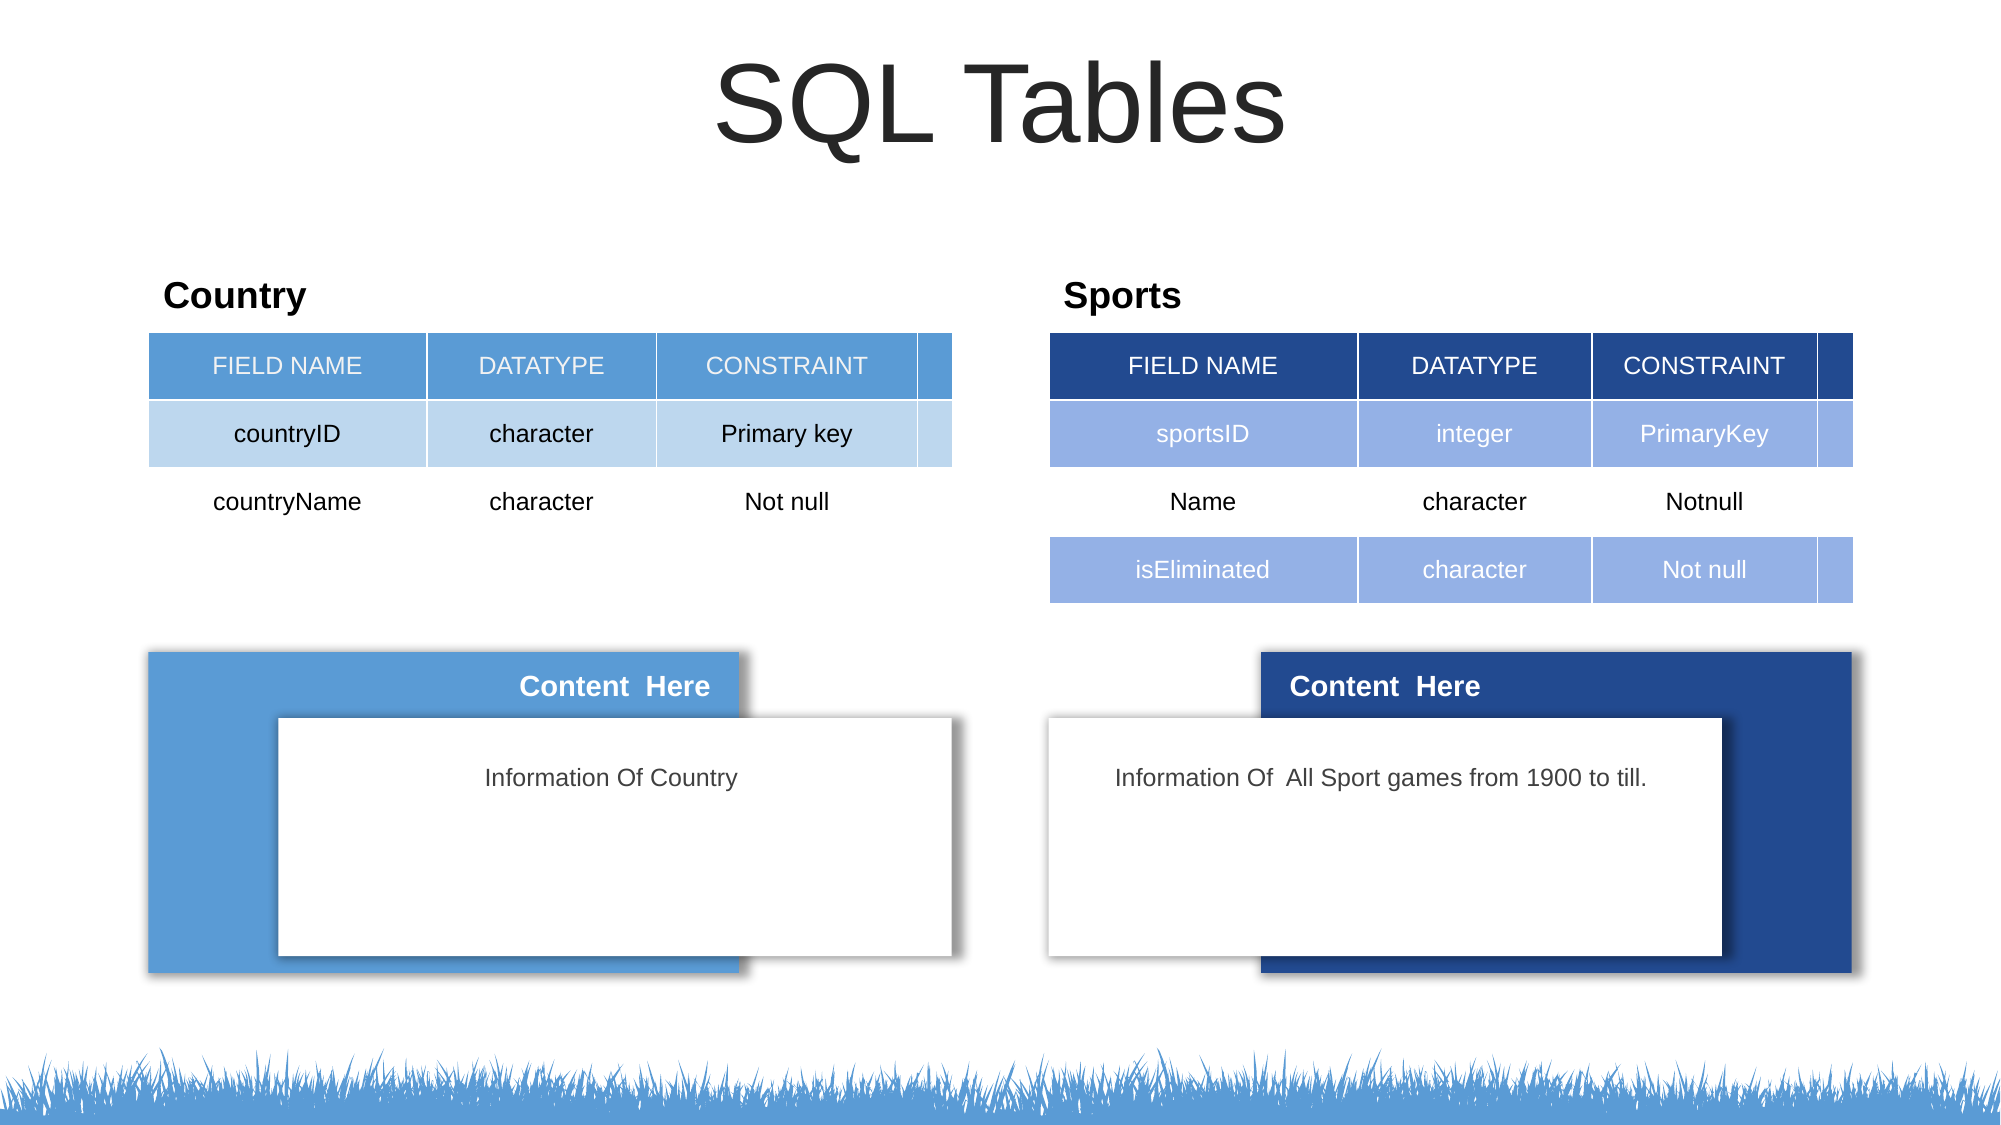

SQL Tables
Country
Sports
| FIELD NAME | DATATYPE | CONSTRAINT |  |
| --- | --- | --- | --- |
| countryID | character | Primary key |  |
| countryName | character | Not null |  |
| FIELD NAME | DATATYPE | CONSTRAINT |  |
| --- | --- | --- | --- |
| sportsID | integer | PrimaryKey |  |
| Name | character | Notnull |  |
| isEliminated | character | Not null |  |

Content  Here
Content  Here

Information Of Country
Information Of  All Sport games from 1900 to till.